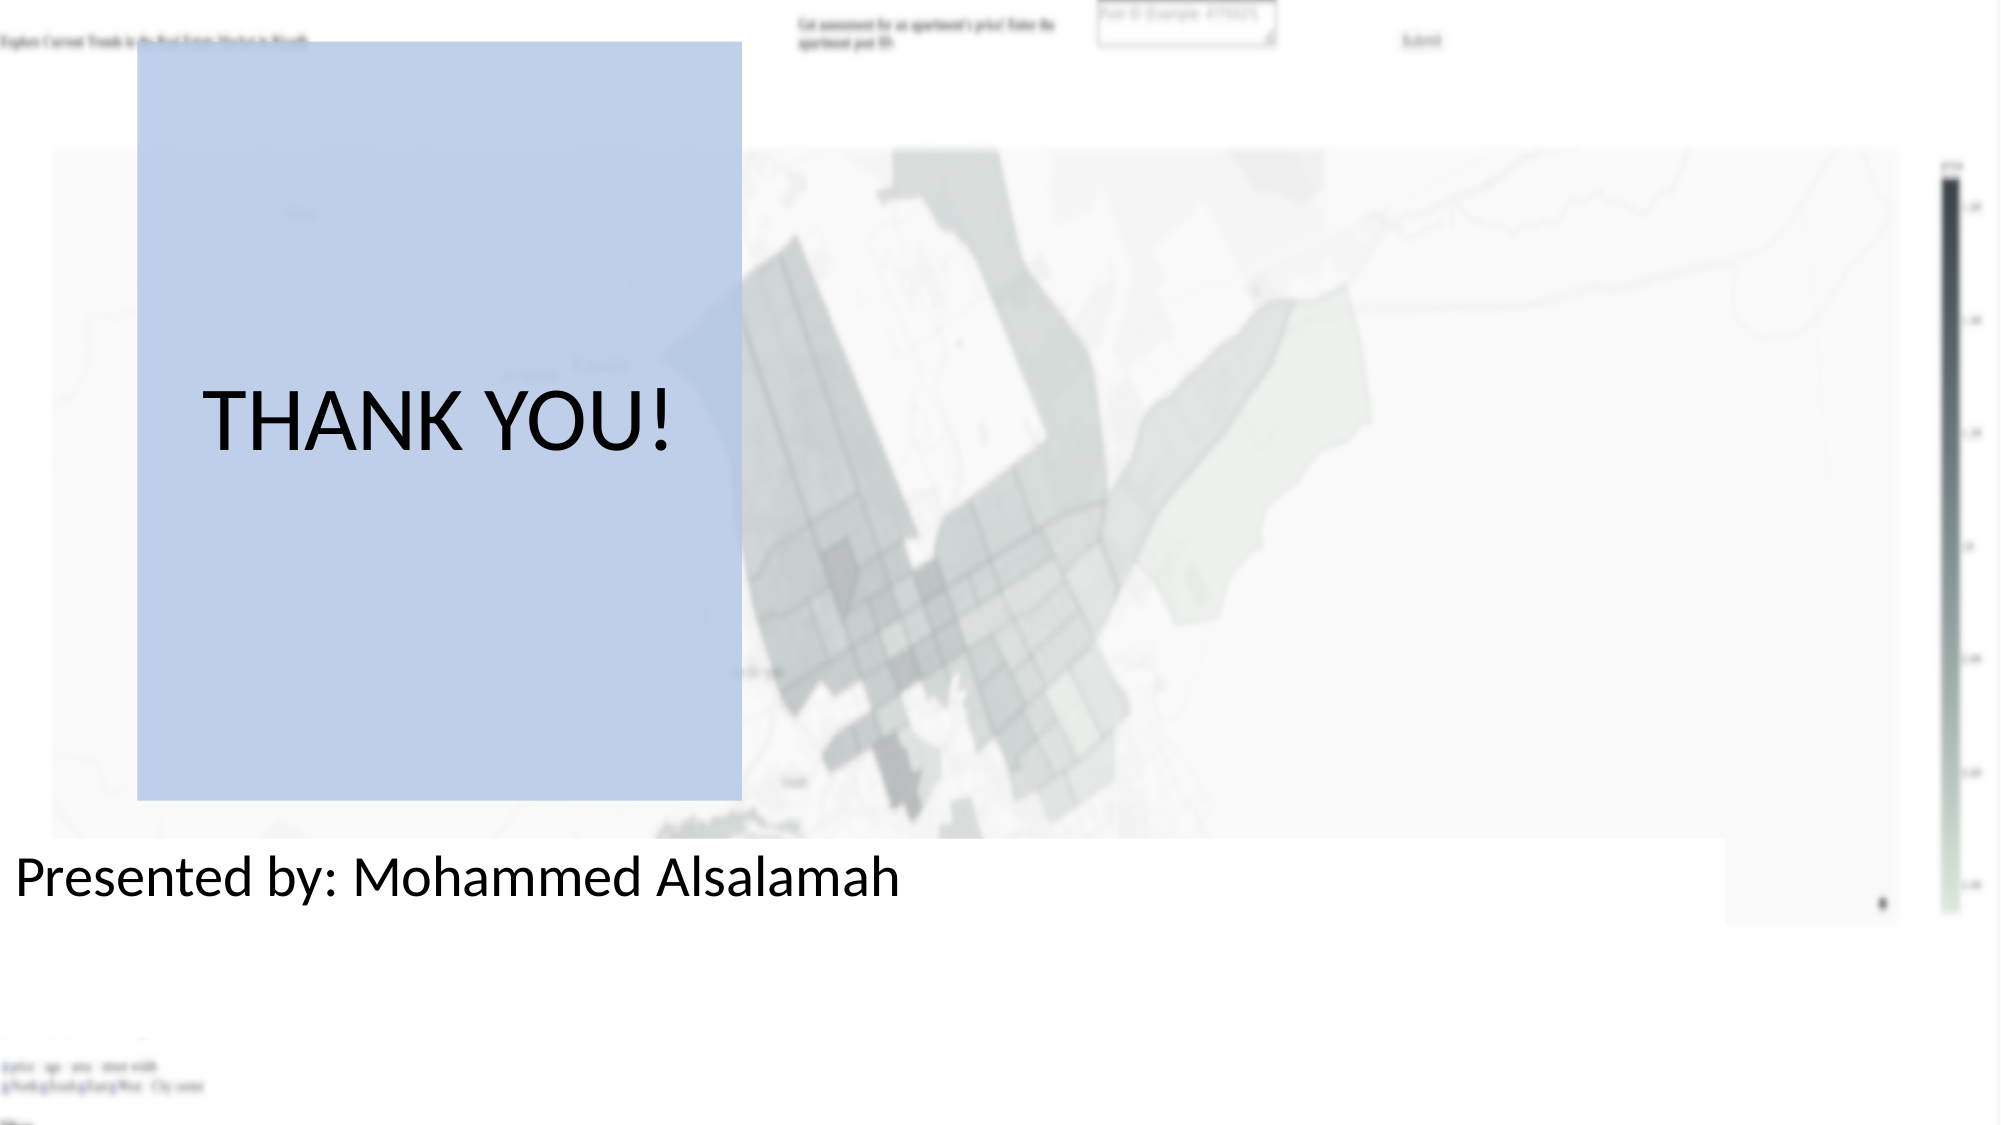

# THANK YOU!
Presented by: Mohammed Alsalamah